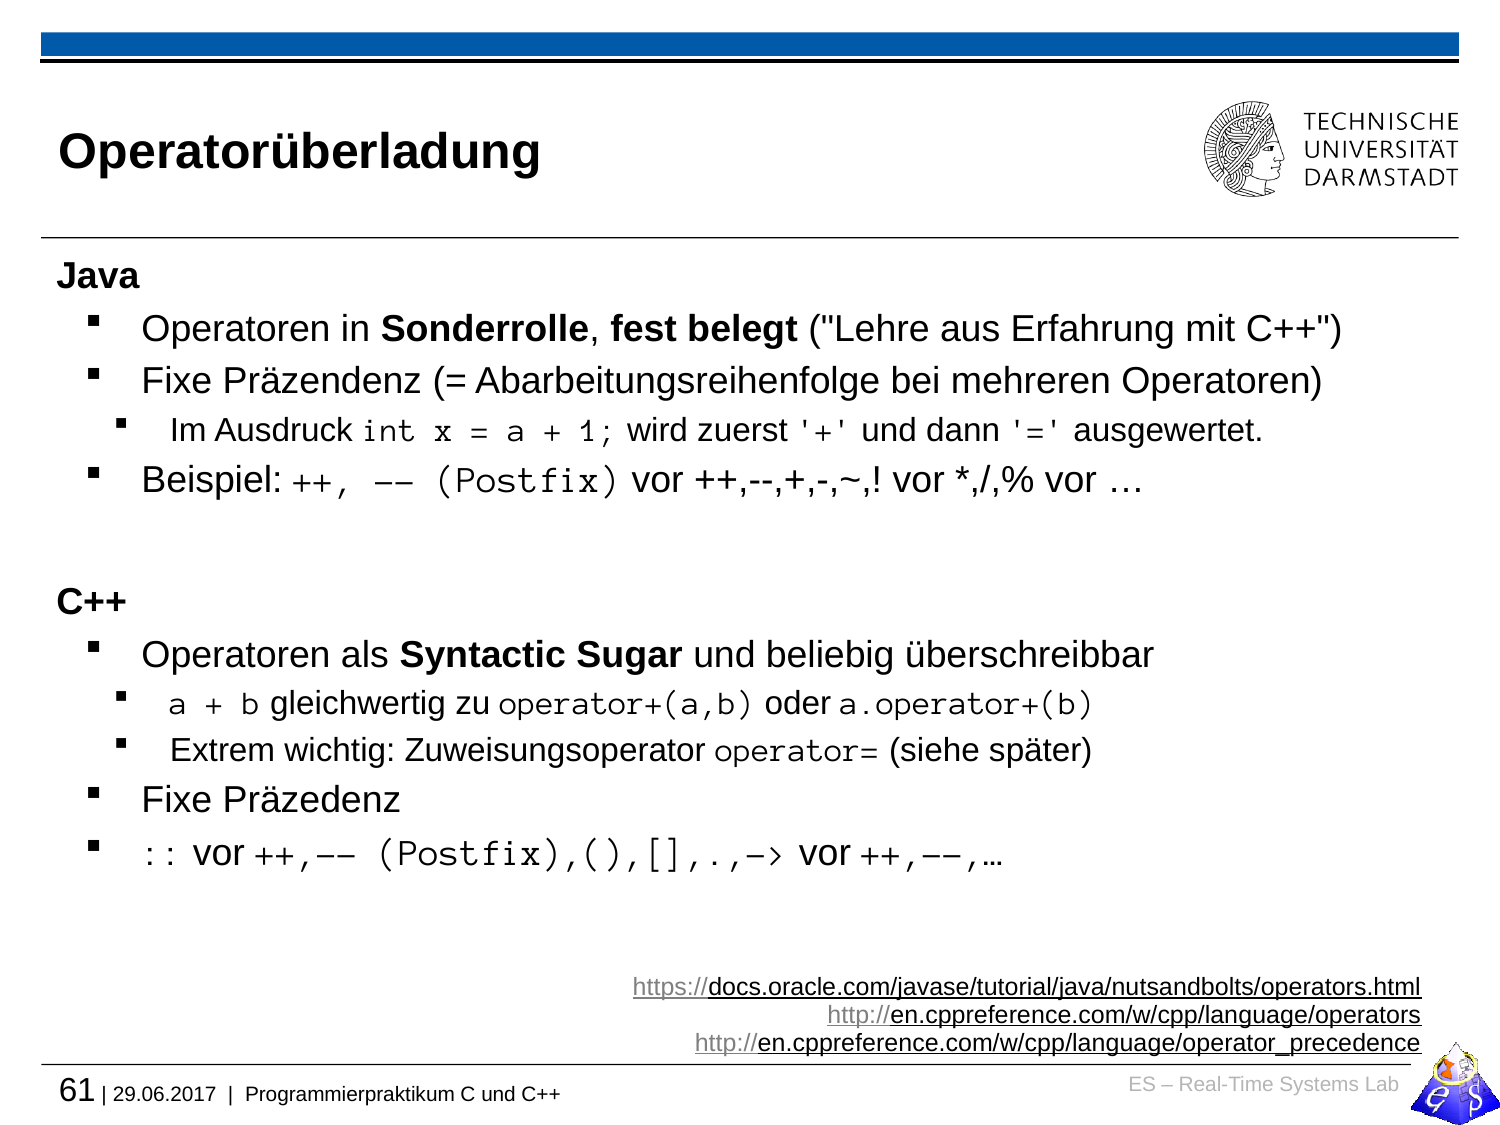

# Operatorüberladung
Java
Operatoren in Sonderrolle, fest belegt ("Lehre aus Erfahrung mit C++")
Fixe Präzendenz (= Abarbeitungsreihenfolge bei mehreren Operatoren)
Im Ausdruck int x = a + 1; wird zuerst '+' und dann '=' ausgewertet.
Beispiel: ++, -- (Postfix) vor ++,--,+,-,~,! vor *,/,% vor …

C++
Operatoren als Syntactic Sugar und beliebig überschreibbar
a + b gleichwertig zu operator+(a,b) oder a.operator+(b)
Extrem wichtig: Zuweisungsoperator operator= (siehe später)
Fixe Präzedenz
:: vor ++,-- (Postfix),(),[],.,-> vor ++,--,…

https://docs.oracle.com/javase/tutorial/java/nutsandbolts/operators.html
http://en.cppreference.com/w/cpp/language/operators
http://en.cppreference.com/w/cpp/language/operator_precedence